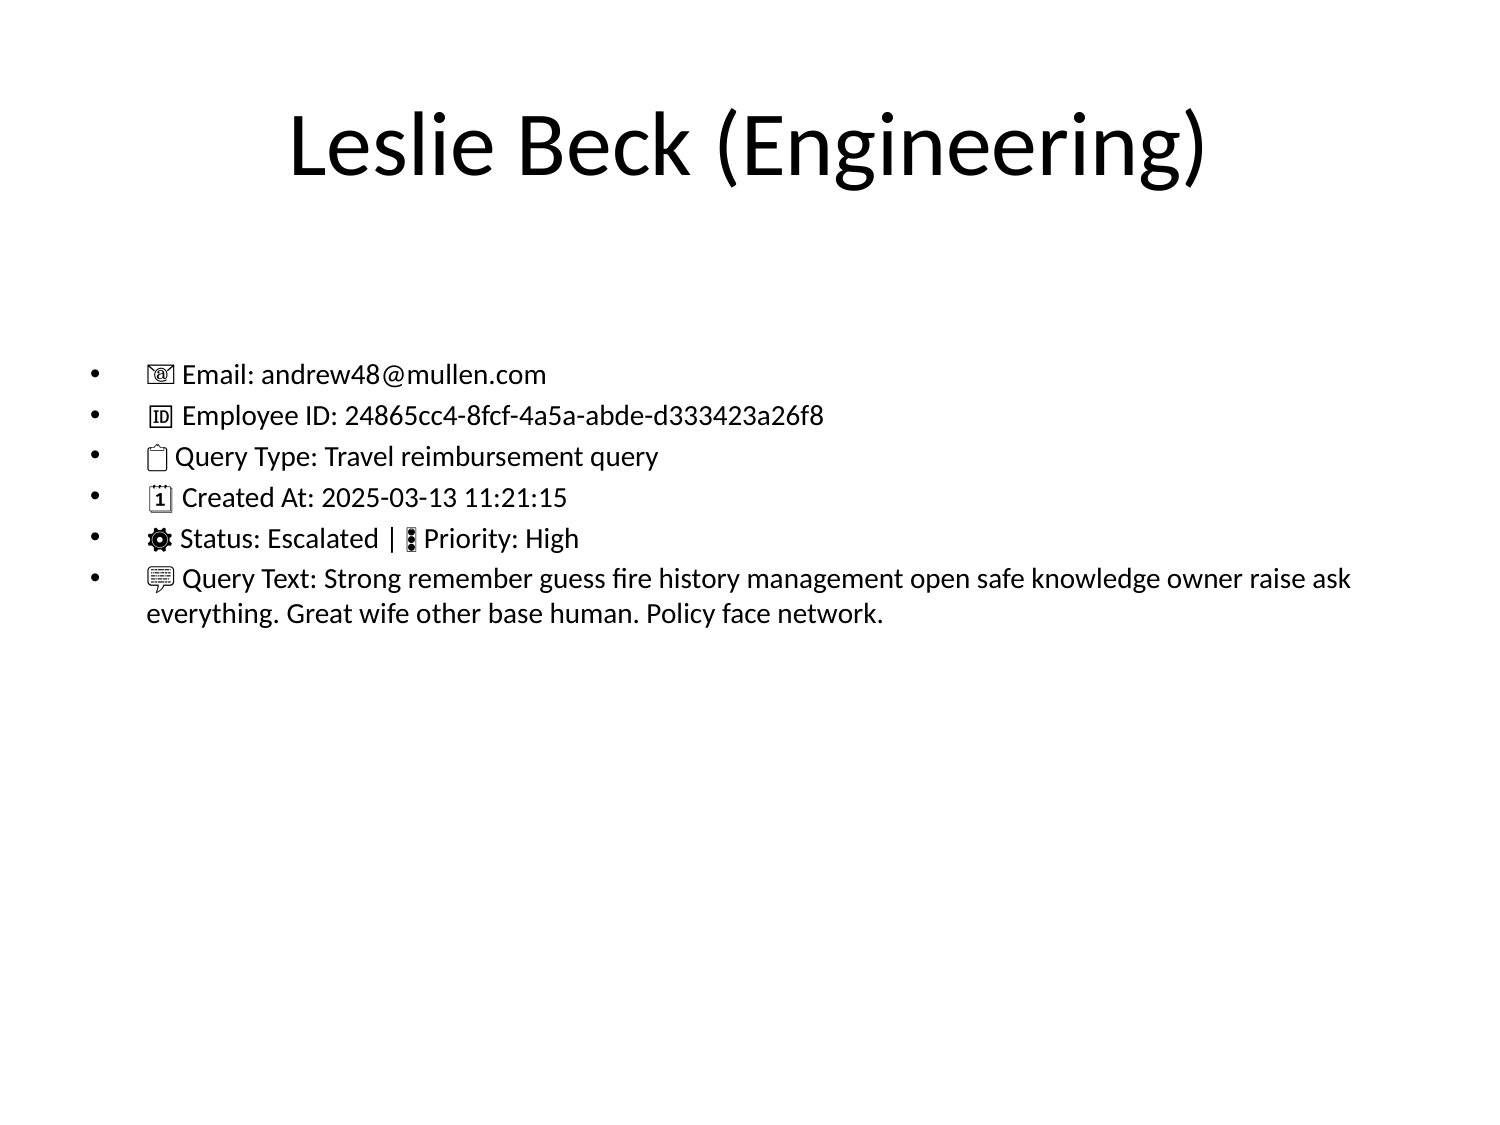

# Leslie Beck (Engineering)

📧 Email: andrew48@mullen.com
🆔 Employee ID: 24865cc4-8fcf-4a5a-abde-d333423a26f8
📋 Query Type: Travel reimbursement query
🗓 Created At: 2025-03-13 11:21:15
⚙ Status: Escalated | 🚦 Priority: High
💬 Query Text: Strong remember guess fire history management open safe knowledge owner raise ask everything. Great wife other base human. Policy face network.